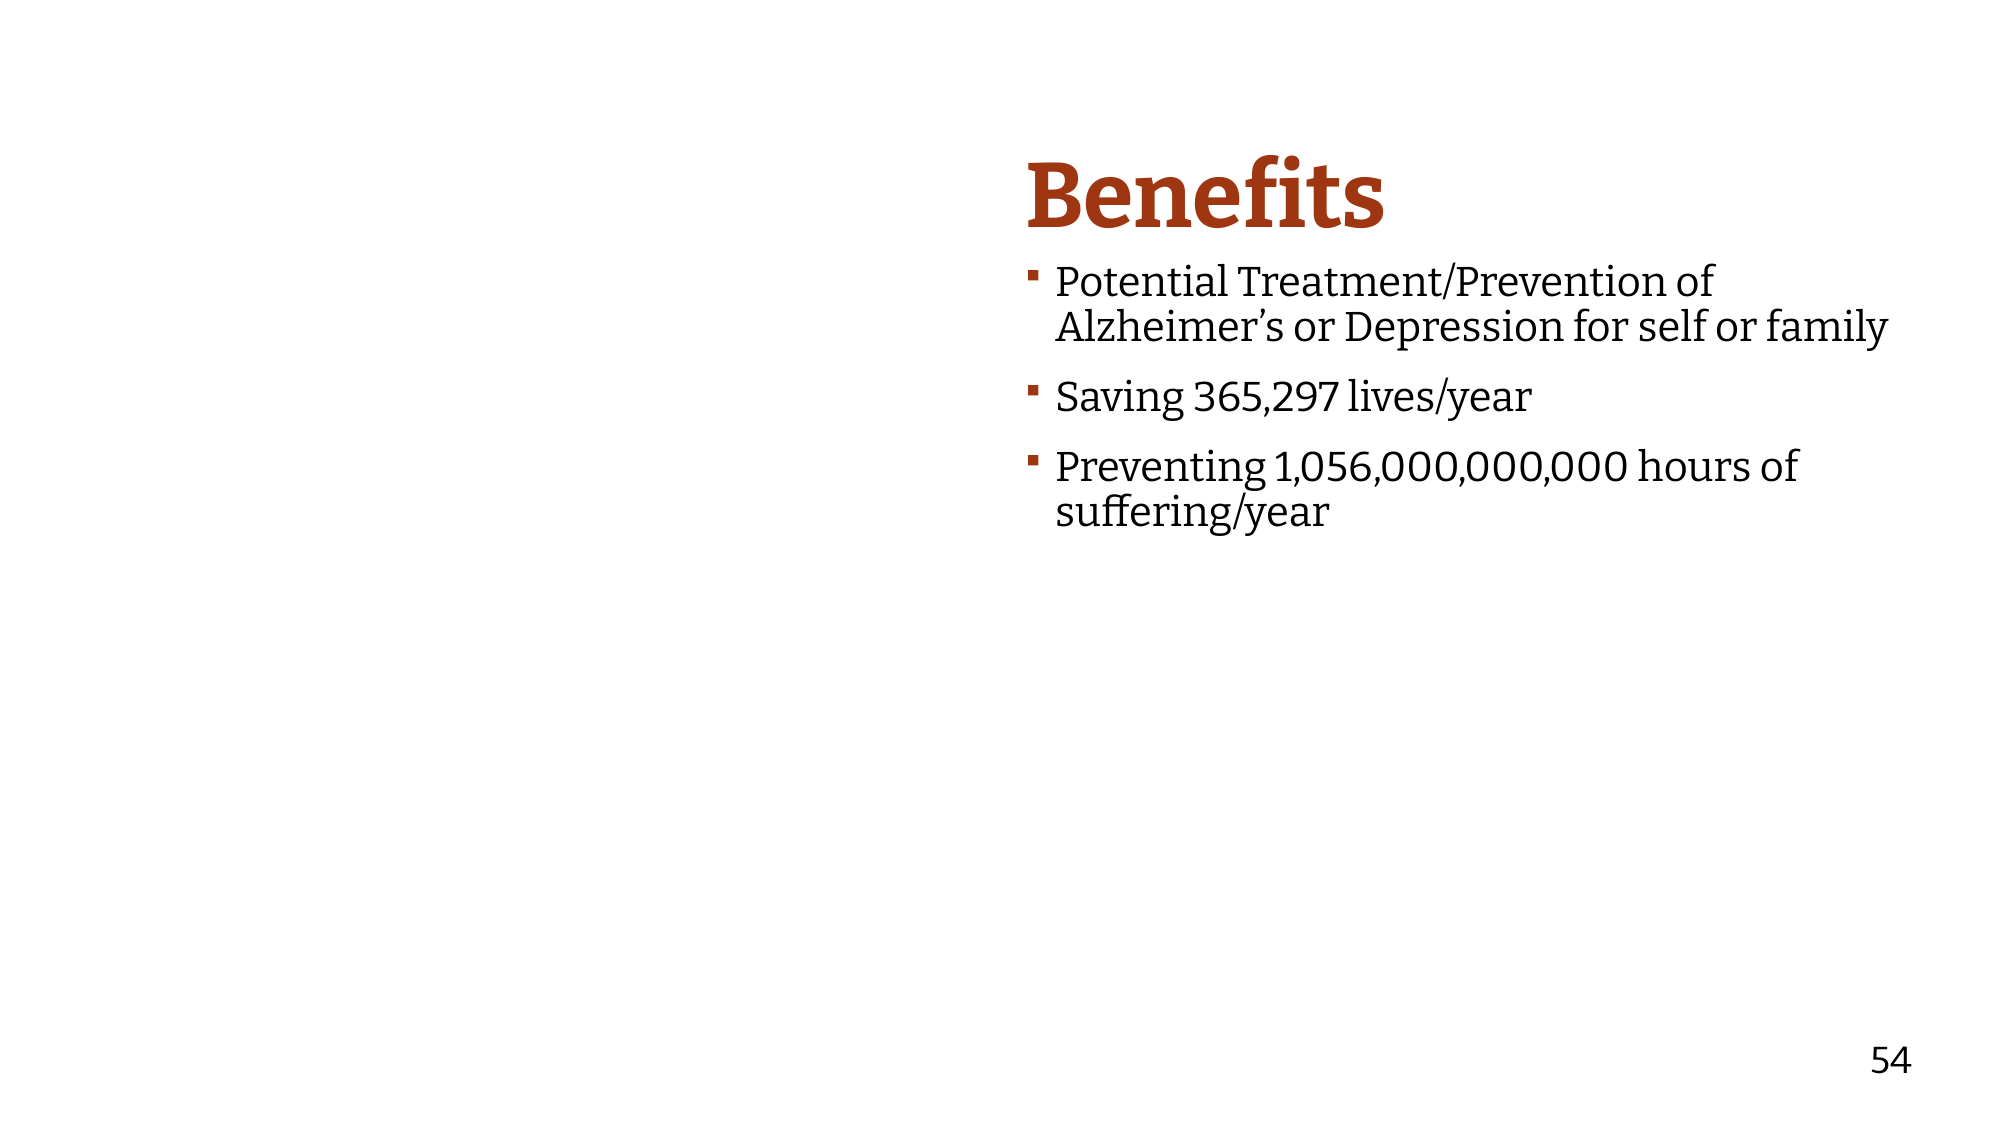

Benefits
Potential Treatment/Prevention of Alzheimer’s or Depression for self or family
Saving 365,297 lives/year
Preventing 1,056,000,000,000 hours of suffering/year
54